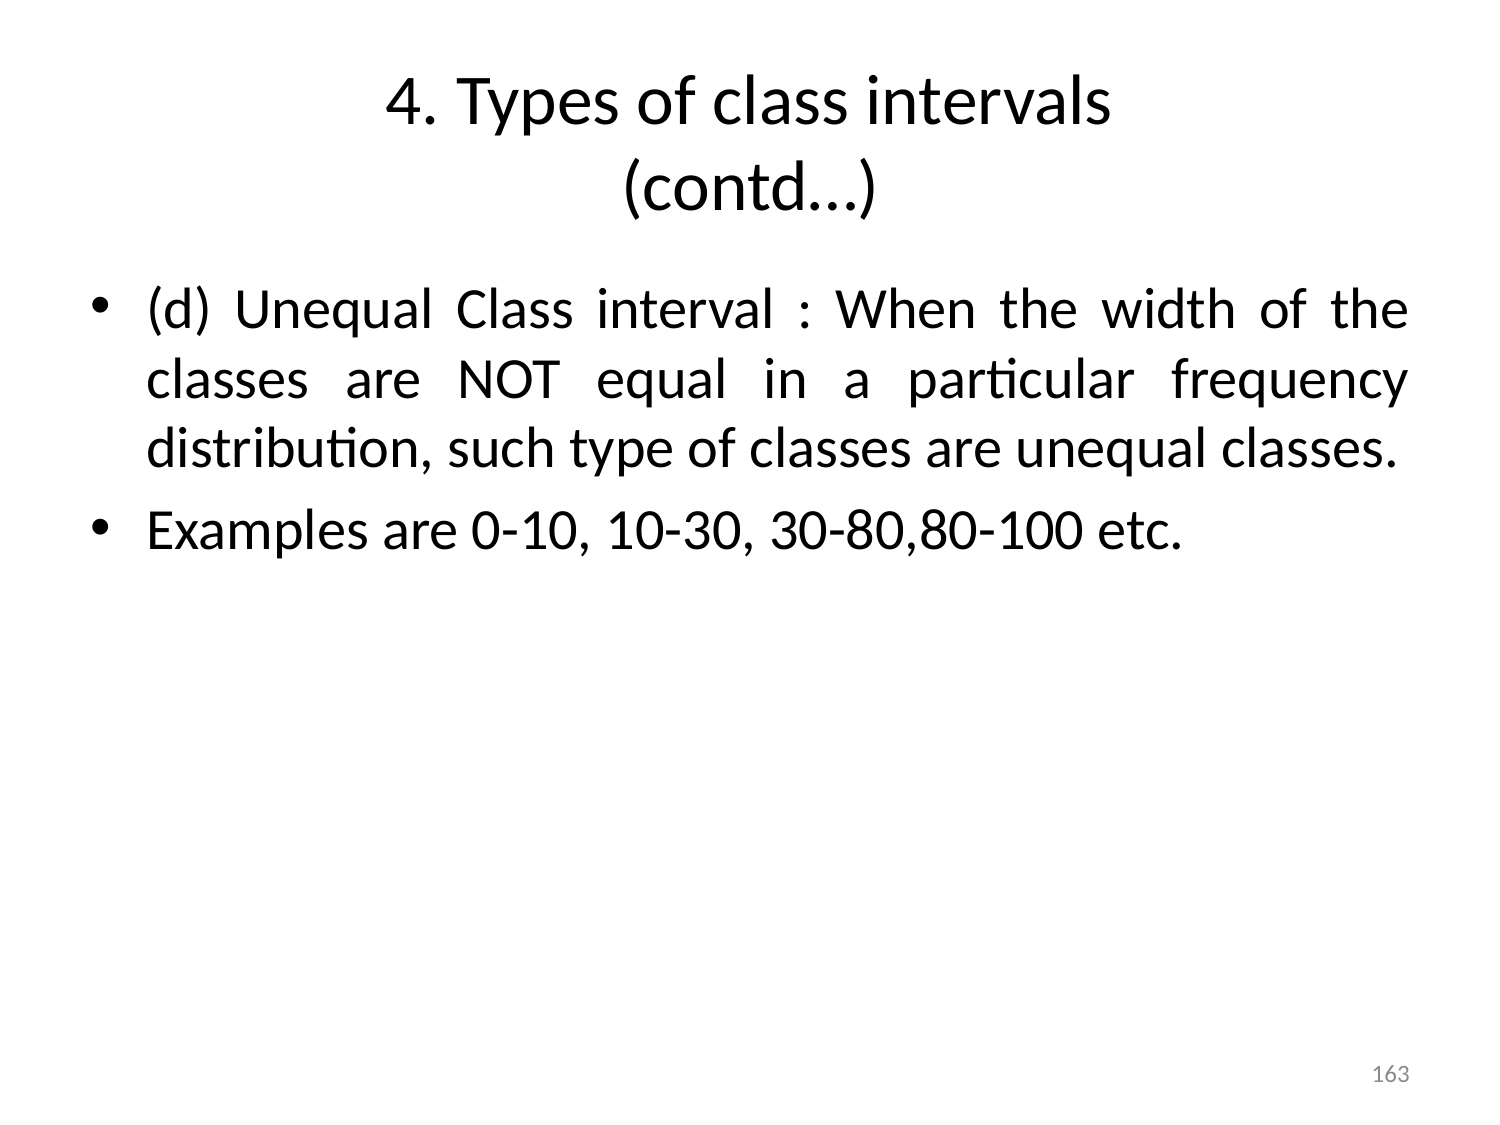

# 4. Types of class intervals (contd…)
(d) Unequal Class interval : When the width of the classes are NOT equal in a particular frequency distribution, such type of classes are unequal classes.
Examples are 0-10, 10-30, 30-80,80-100 etc.
163